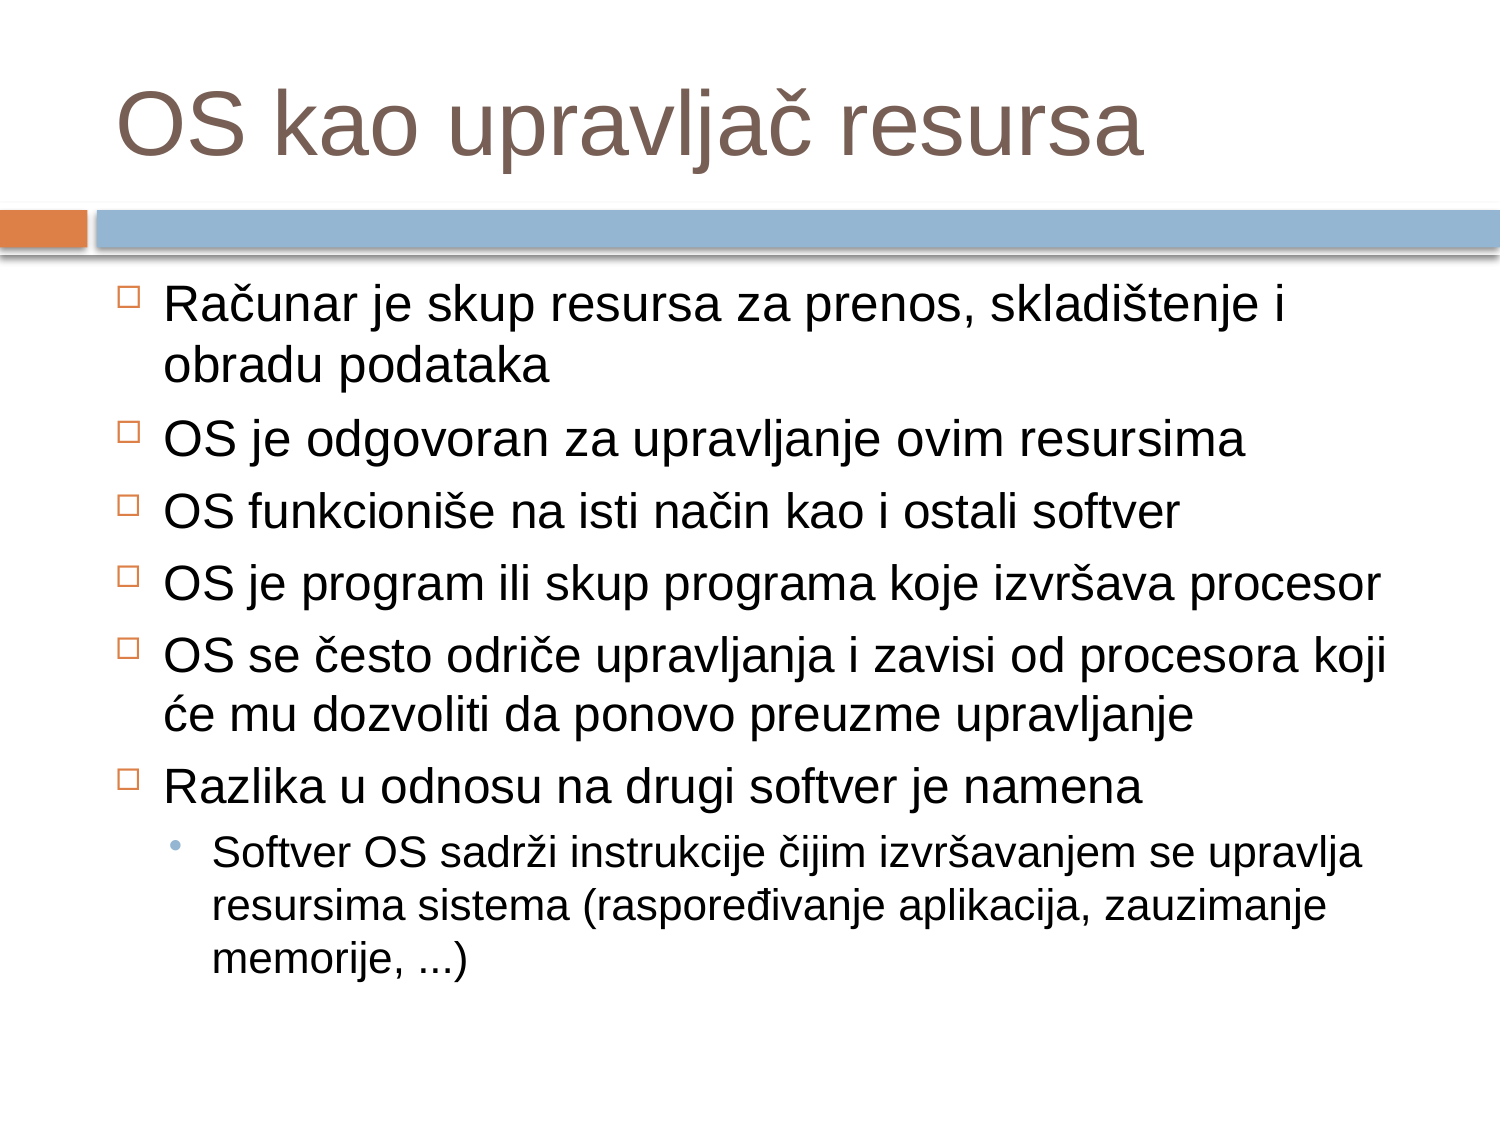

# OS kao upravljač resursa
Računar je skup resursa za prenos, skladištenje i obradu podataka
OS je odgovoran za upravljanje ovim resursima
OS funkcioniše na isti način kao i ostali softver
OS je program ili skup programa koje izvršava procesor
OS se često odriče upravljanja i zavisi od procesora koji će mu dozvoliti da ponovo preuzme upravljanje
Razlika u odnosu na drugi softver je namena
Softver OS sadrži instrukcije čijim izvršavanjem se upravlja resursima sistema (raspoređivanje aplikacija, zauzimanje memorije, ...)